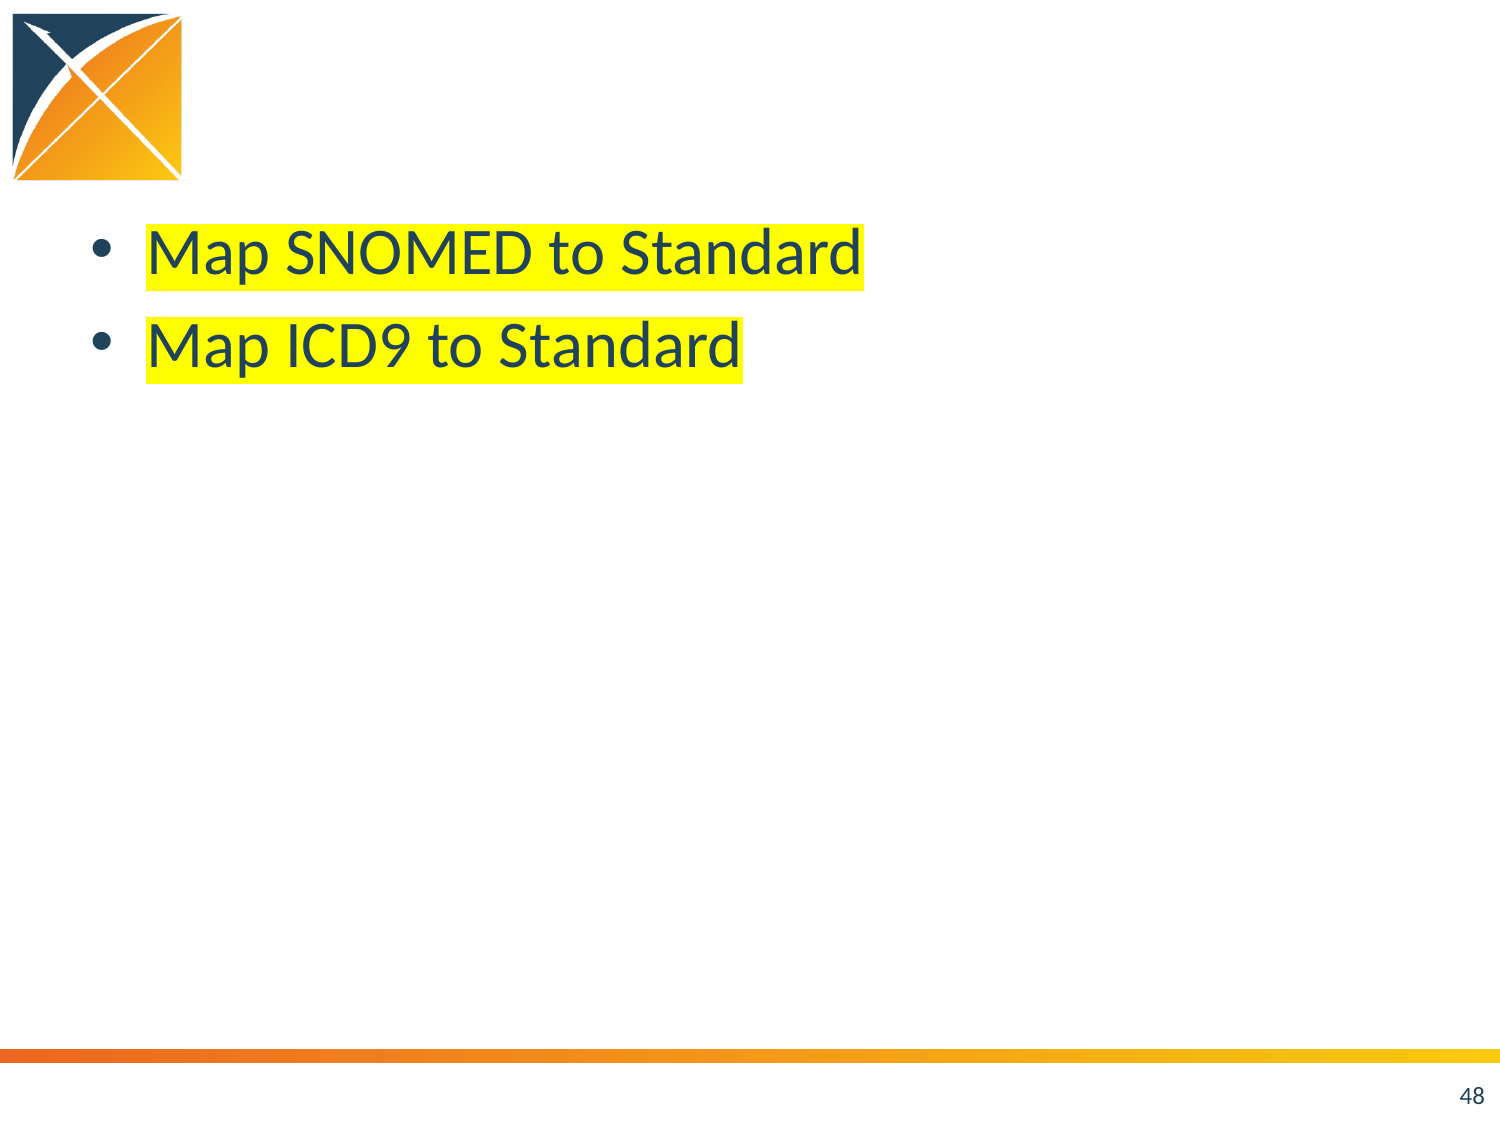

#
Map SNOMED to Standard
Map ICD9 to Standard

48